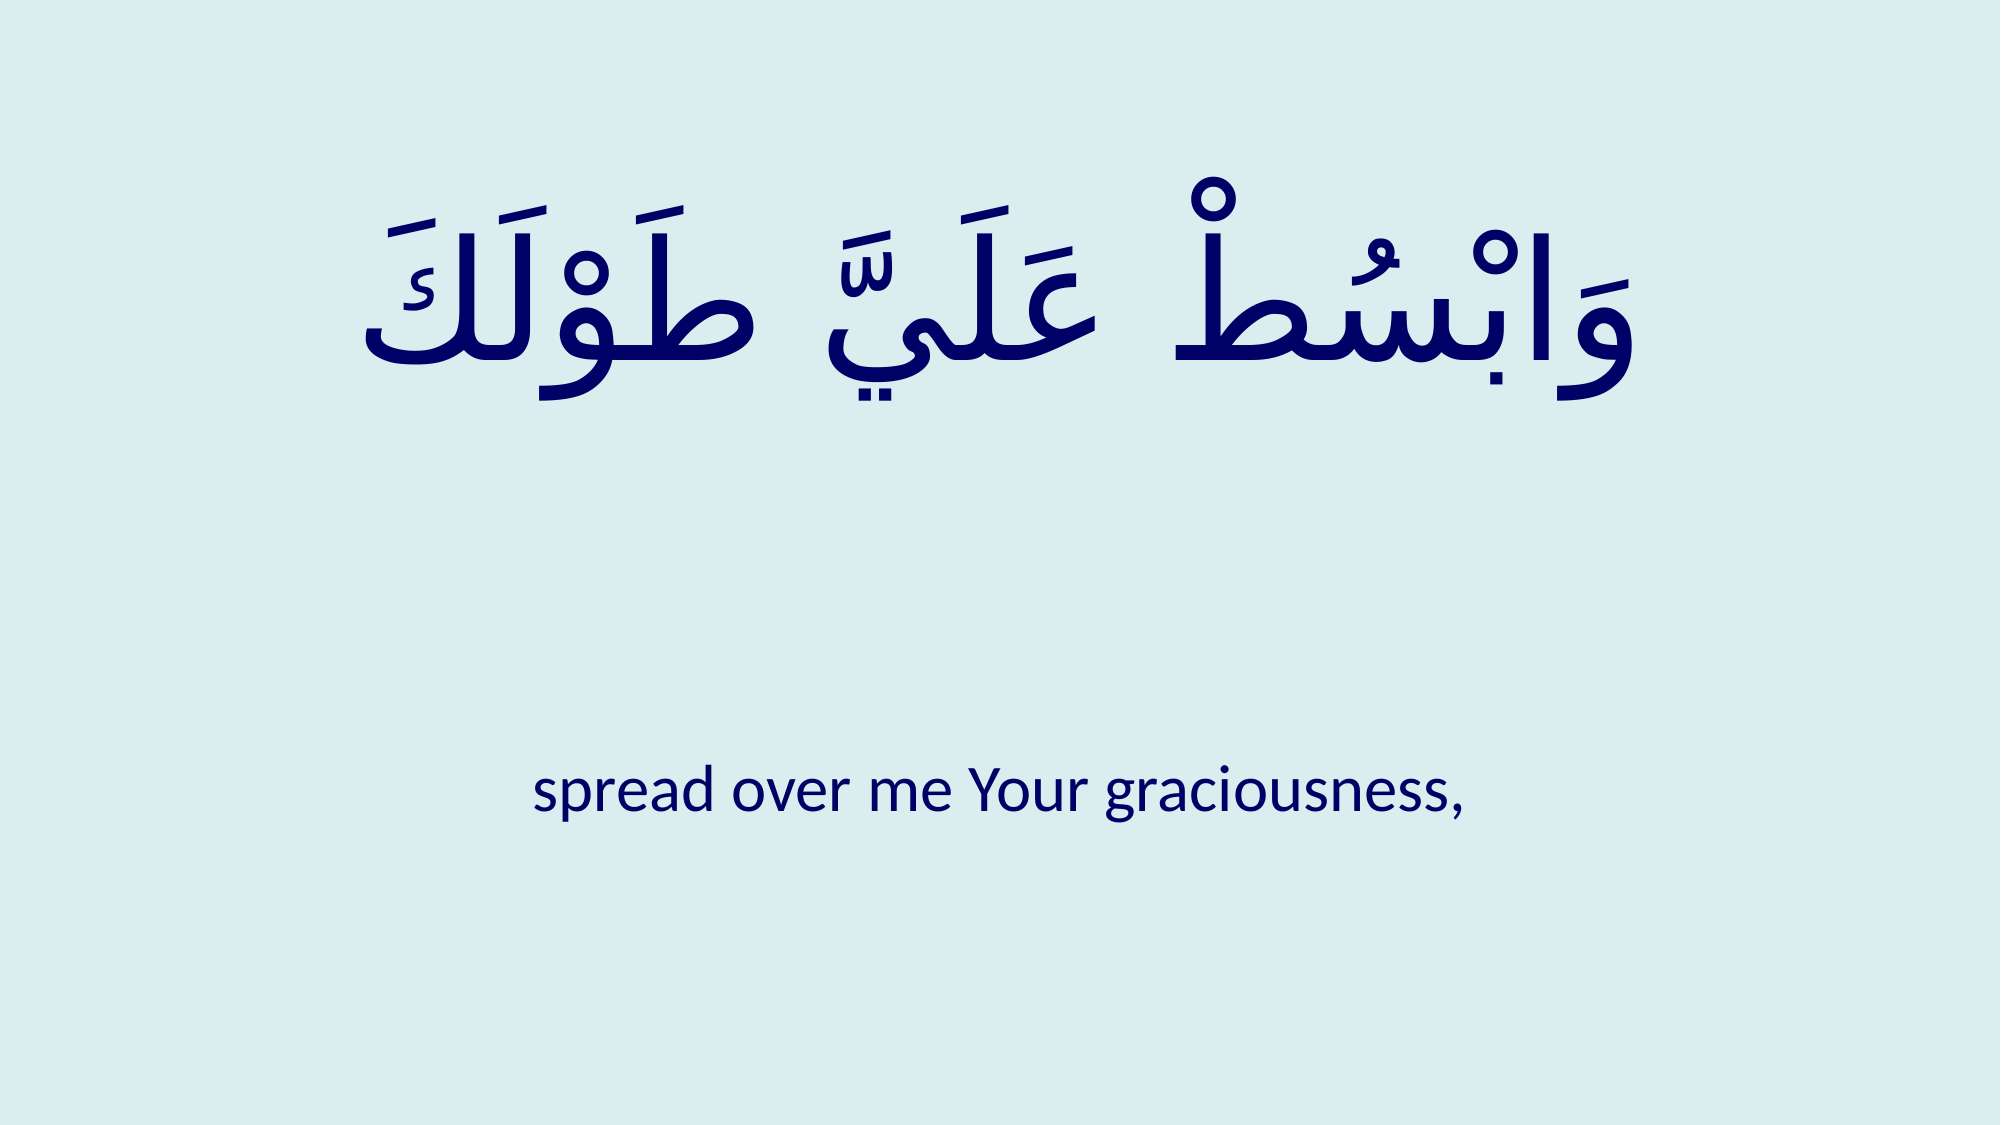

# وَابْسُطْ عَلَيَّ طَوْلَكَ
spread over me Your graciousness,